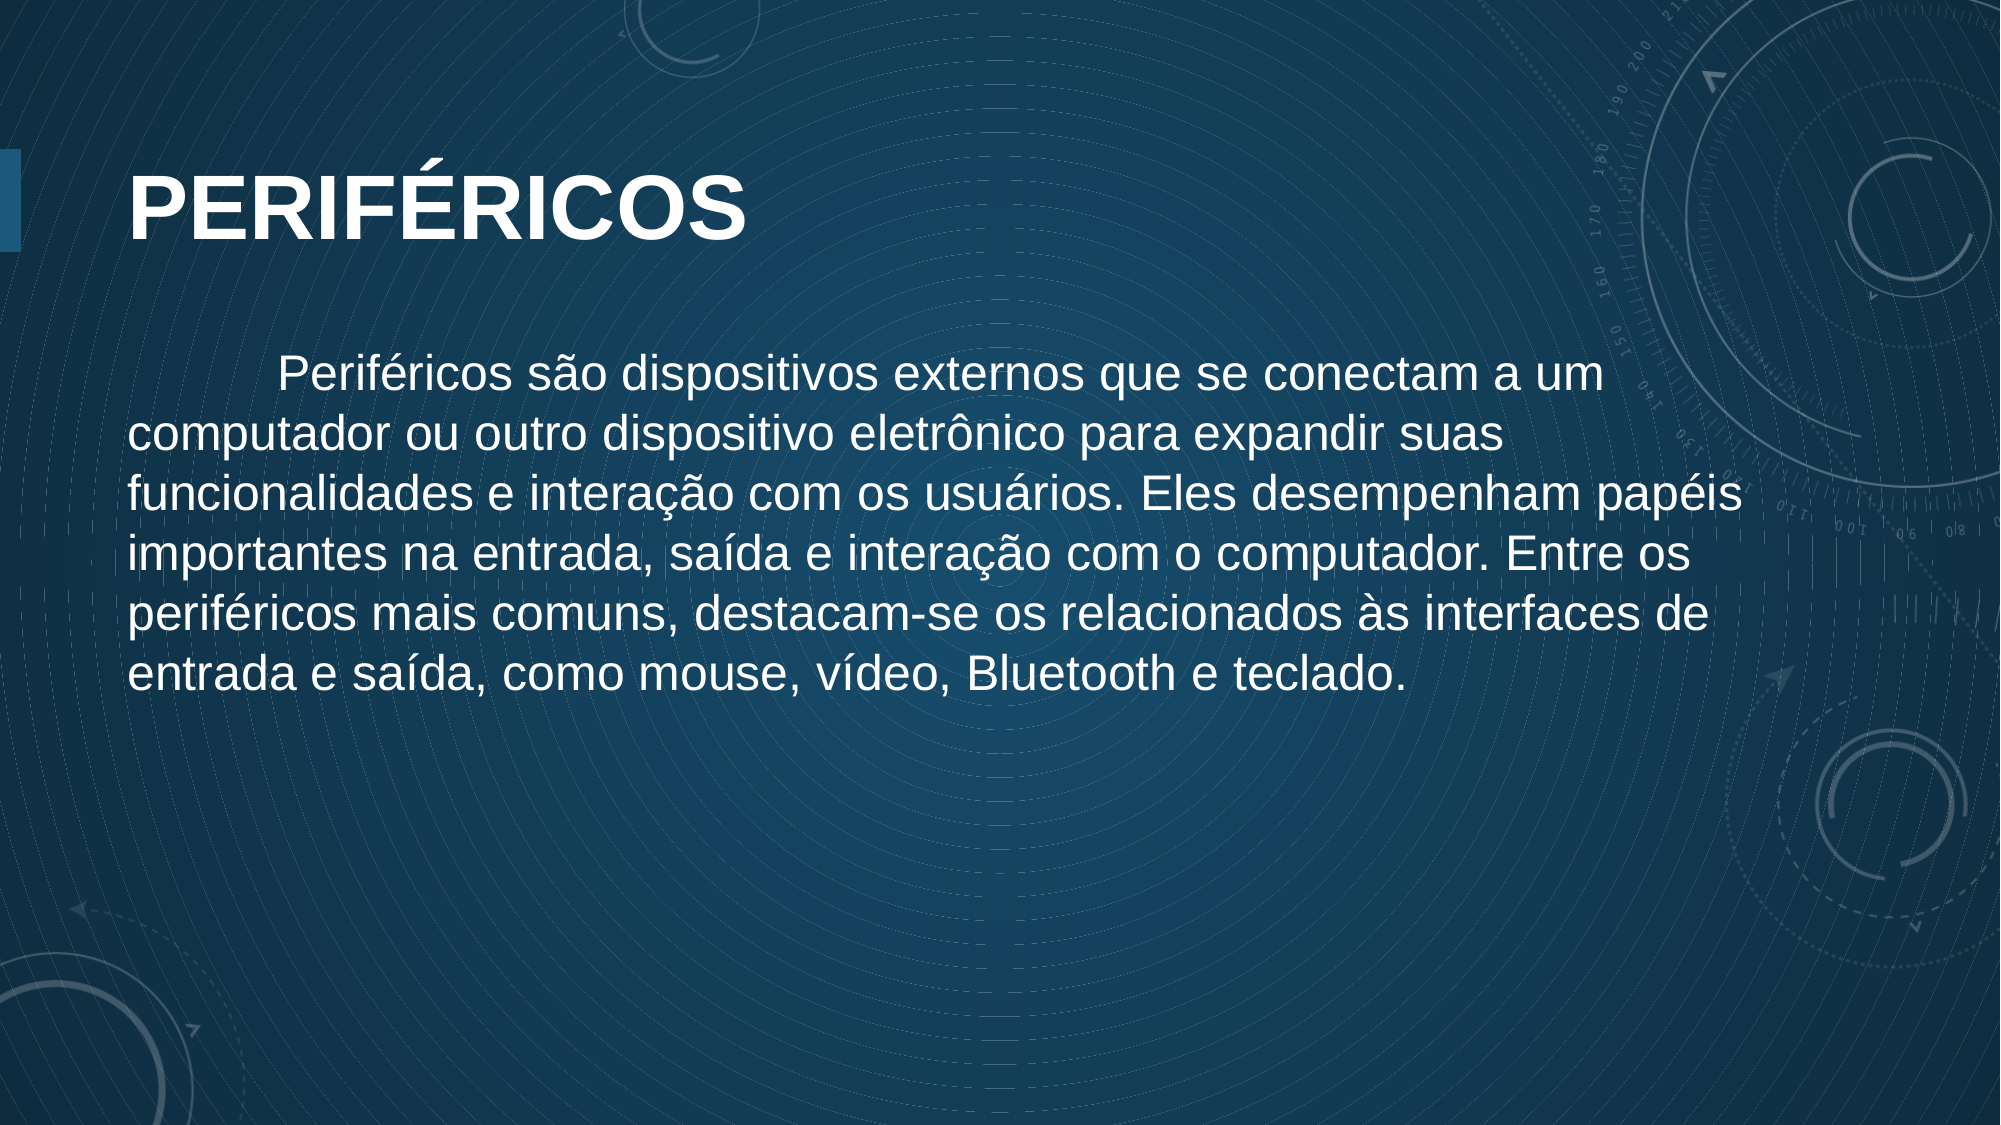

# Periféricos
	Periféricos são dispositivos externos que se conectam a um computador ou outro dispositivo eletrônico para expandir suas funcionalidades e interação com os usuários. Eles desempenham papéis importantes na entrada, saída e interação com o computador. Entre os periféricos mais comuns, destacam-se os relacionados às interfaces de entrada e saída, como mouse, vídeo, Bluetooth e teclado.